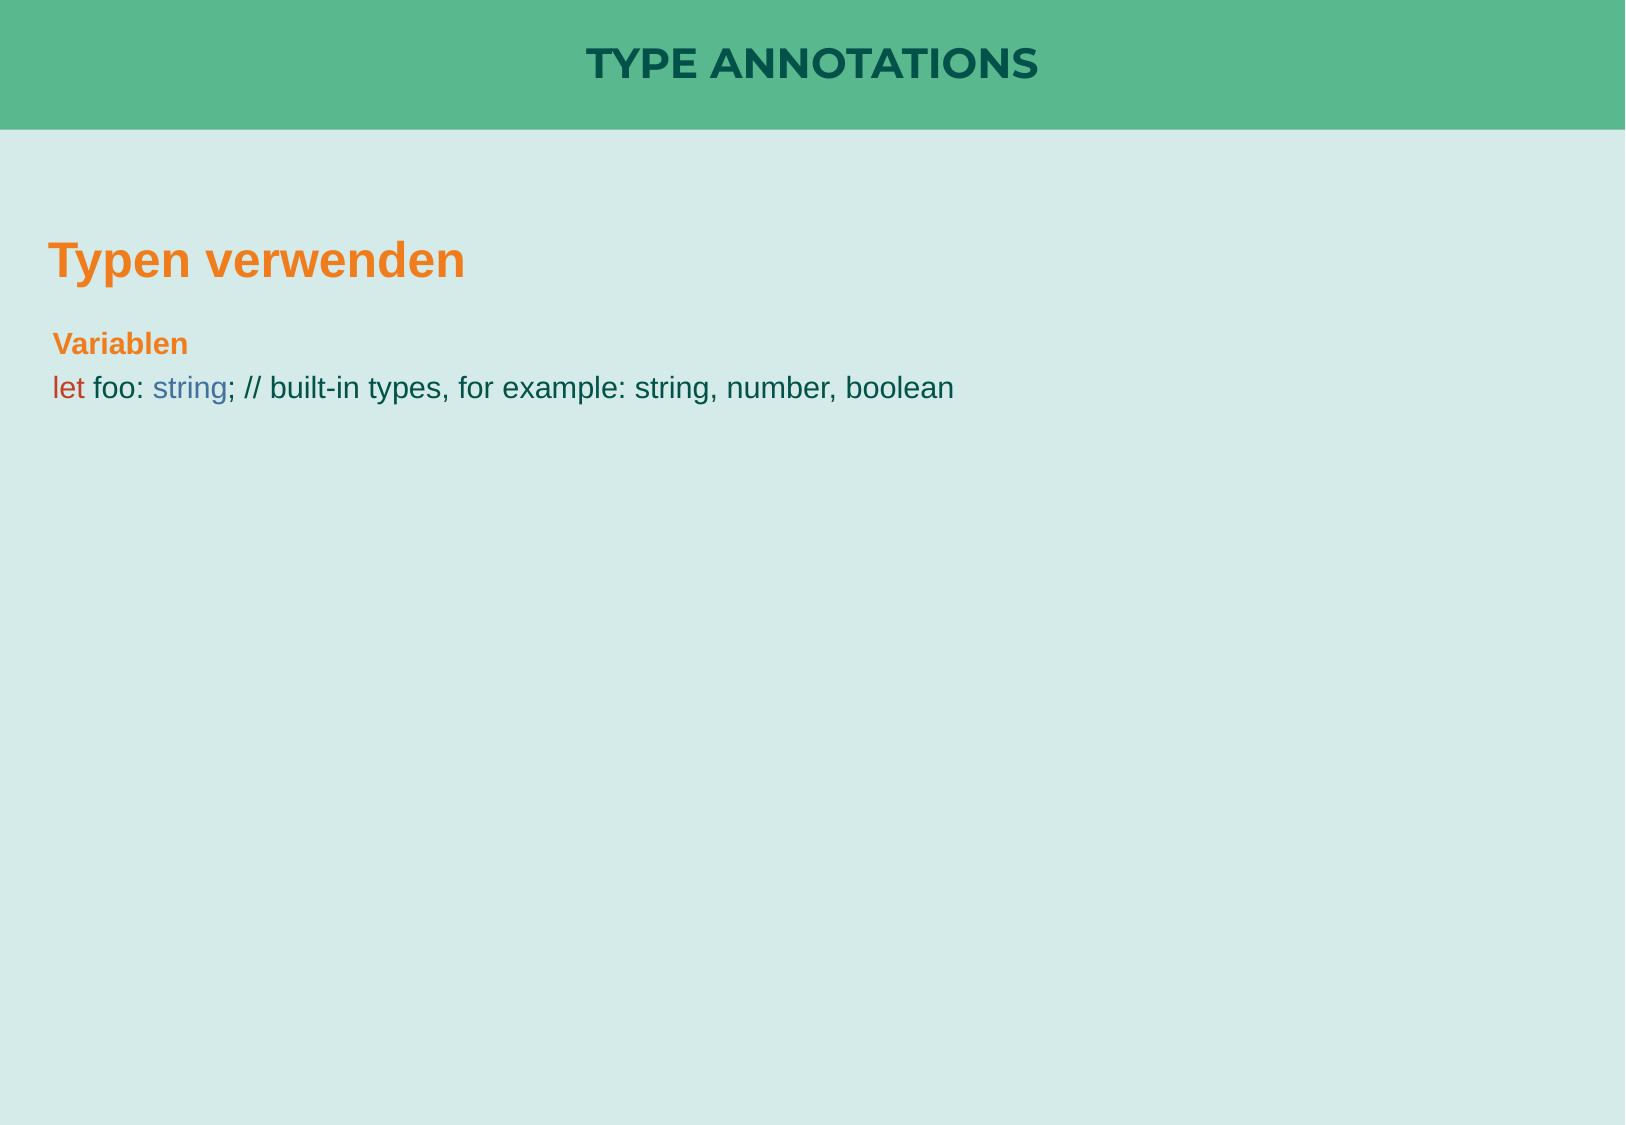

# Type annotations
Typen verwenden
Variablen
let foo: string; // built-in types, for example: string, number, boolean